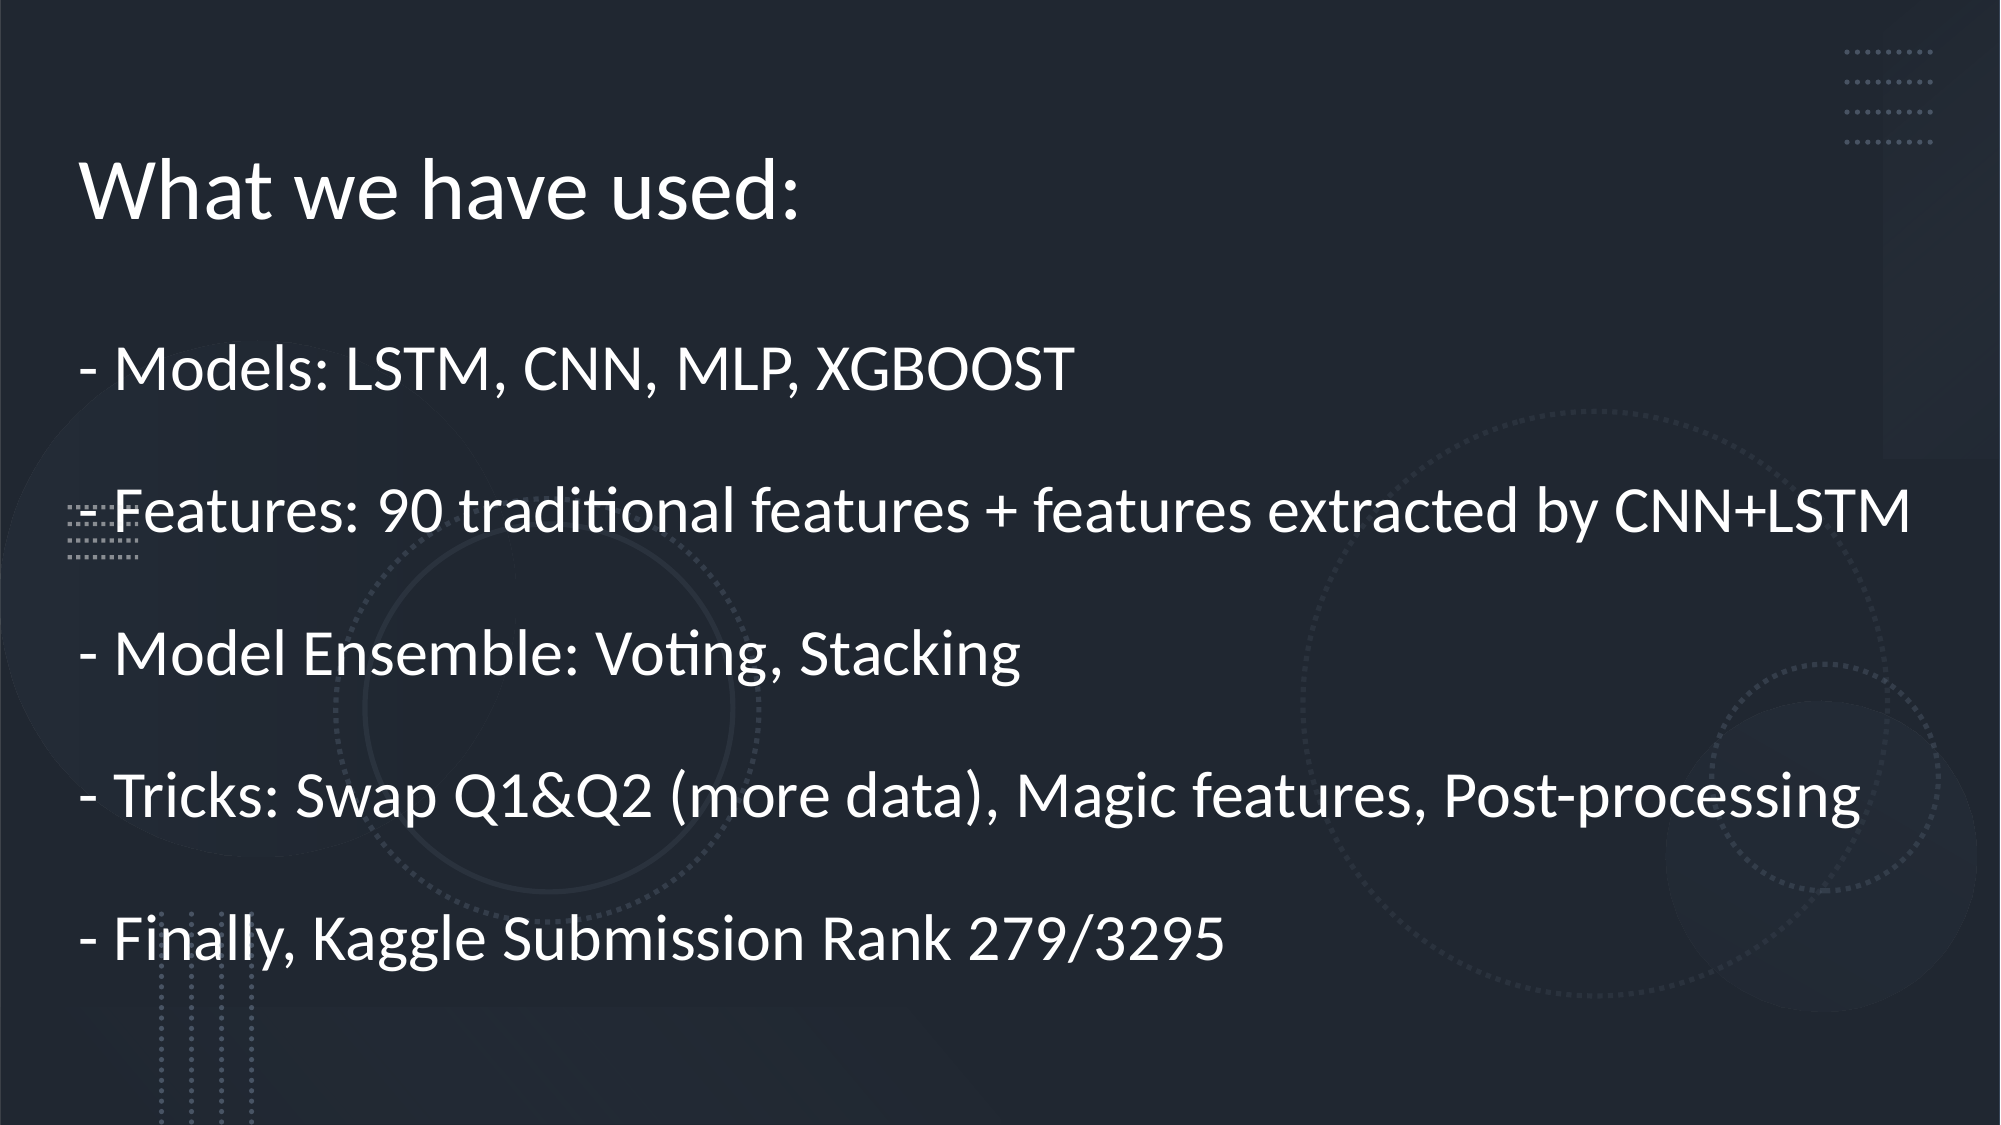

# What we have used: - Models: LSTM, CNN, MLP, XGBOOST - Features: 90 traditional features + features extracted by CNN+LSTM - Model Ensemble: Voting, Stacking - Tricks: Swap Q1&Q2 (more data), Magic features, Post-processing - Finally, Kaggle Submission Rank 279/3295